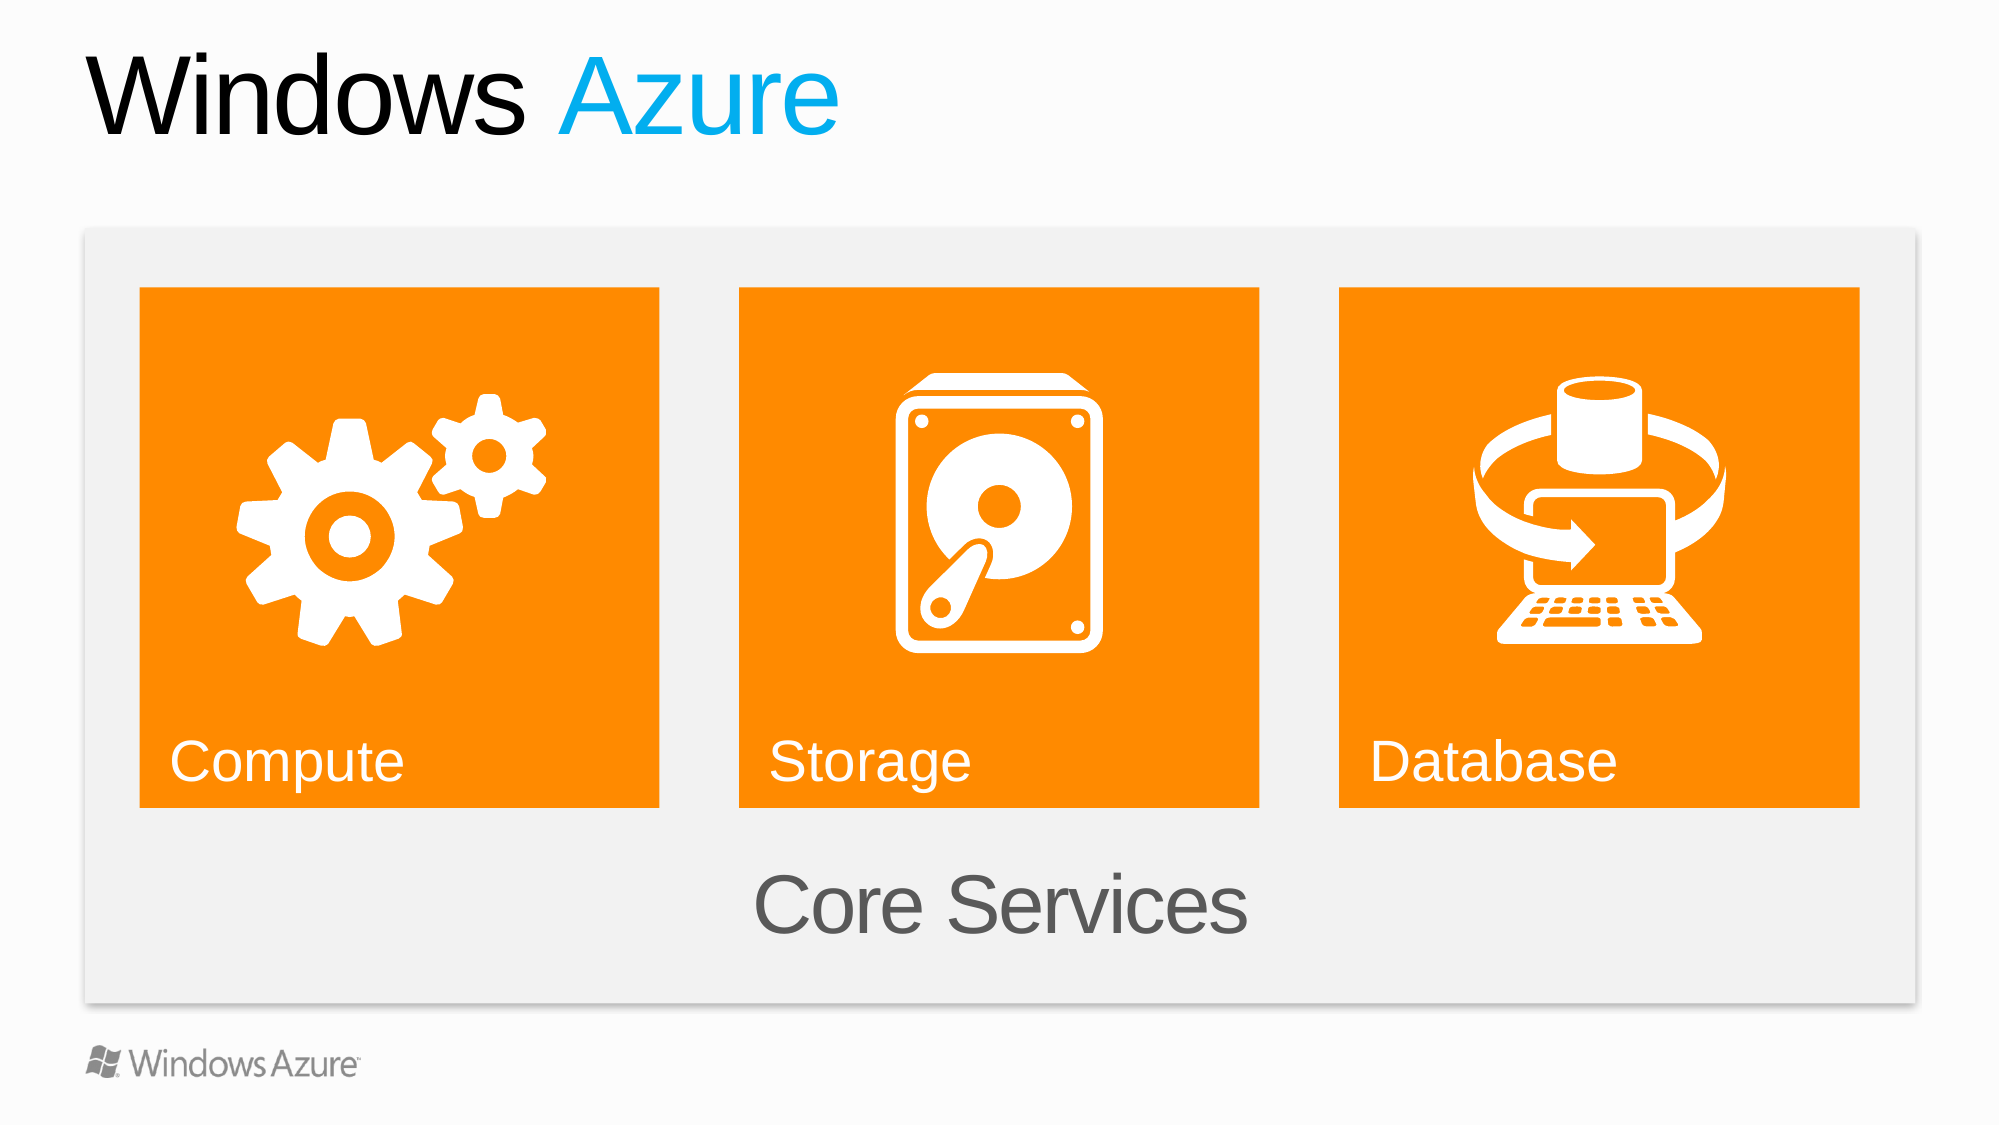

# Windows Azure

Core Services
Compute

Storage

Database